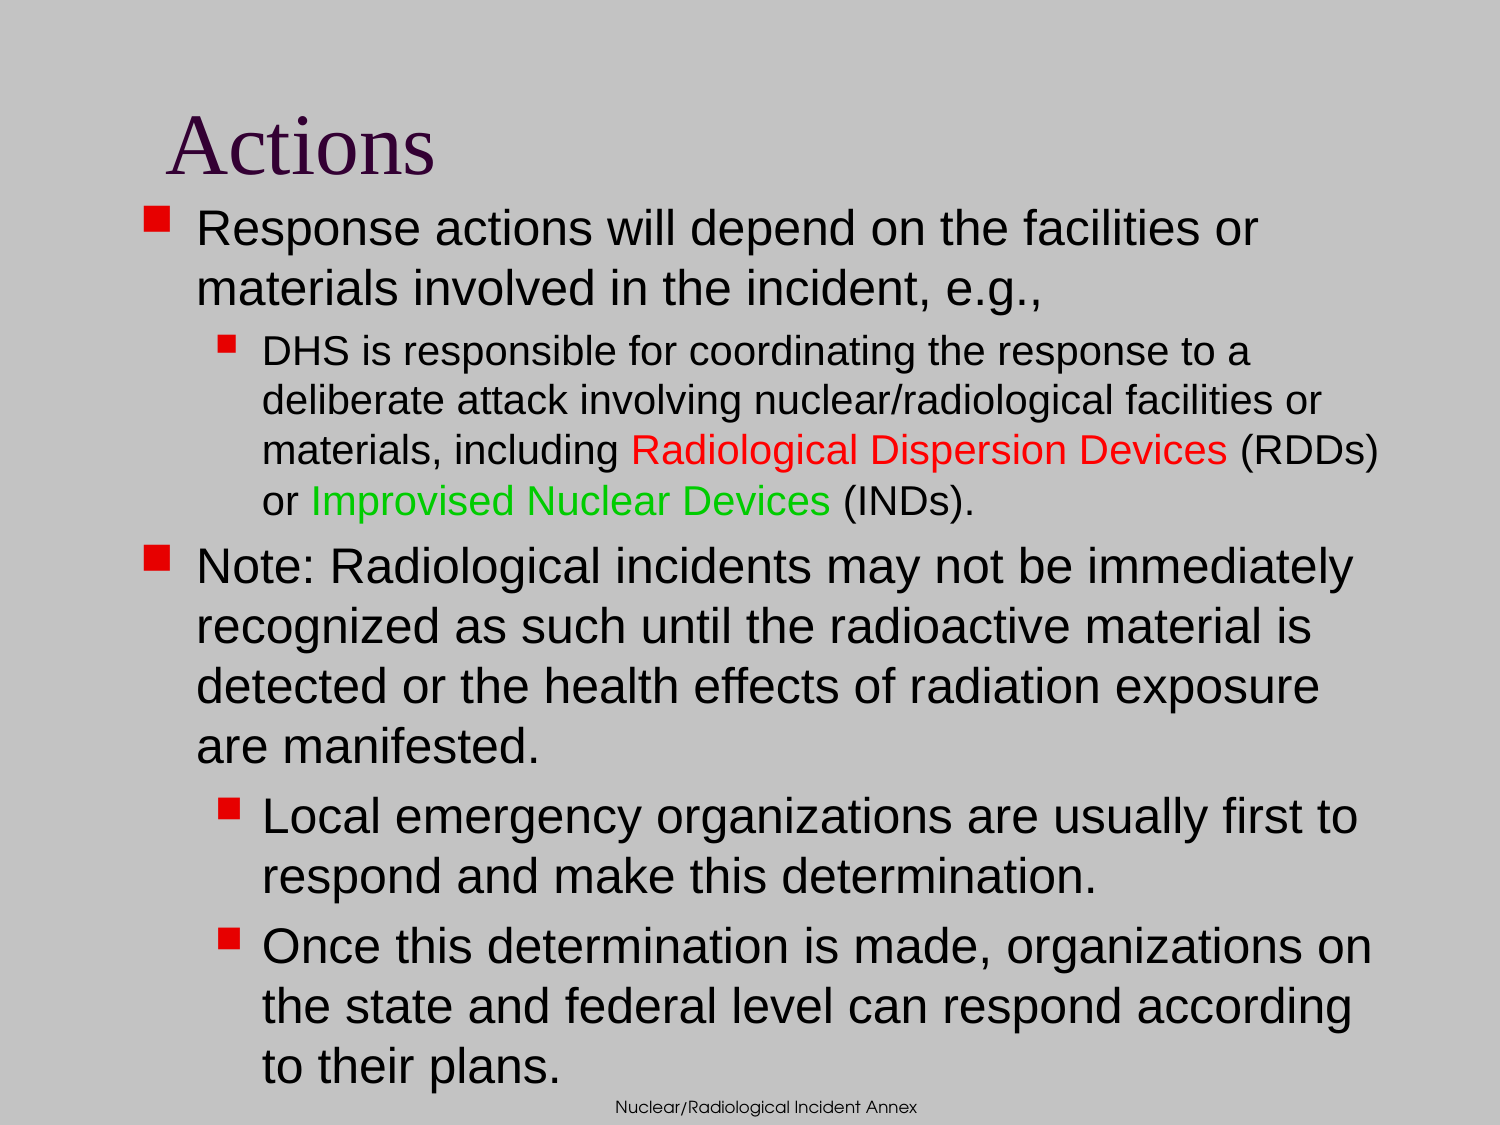

# Actions
Response actions will depend on the facilities or materials involved in the incident, e.g.,
DHS is responsible for coordinating the response to a deliberate attack involving nuclear/radiological facilities or materials, including Radiological Dispersion Devices (RDDs) or Improvised Nuclear Devices (INDs).
Note: Radiological incidents may not be immediately recognized as such until the radioactive material is detected or the health effects of radiation exposure are manifested.
Local emergency organizations are usually first to respond and make this determination.
Once this determination is made, organizations on the state and federal level can respond according to their plans.
Nuclear/Radiological Incident Annex